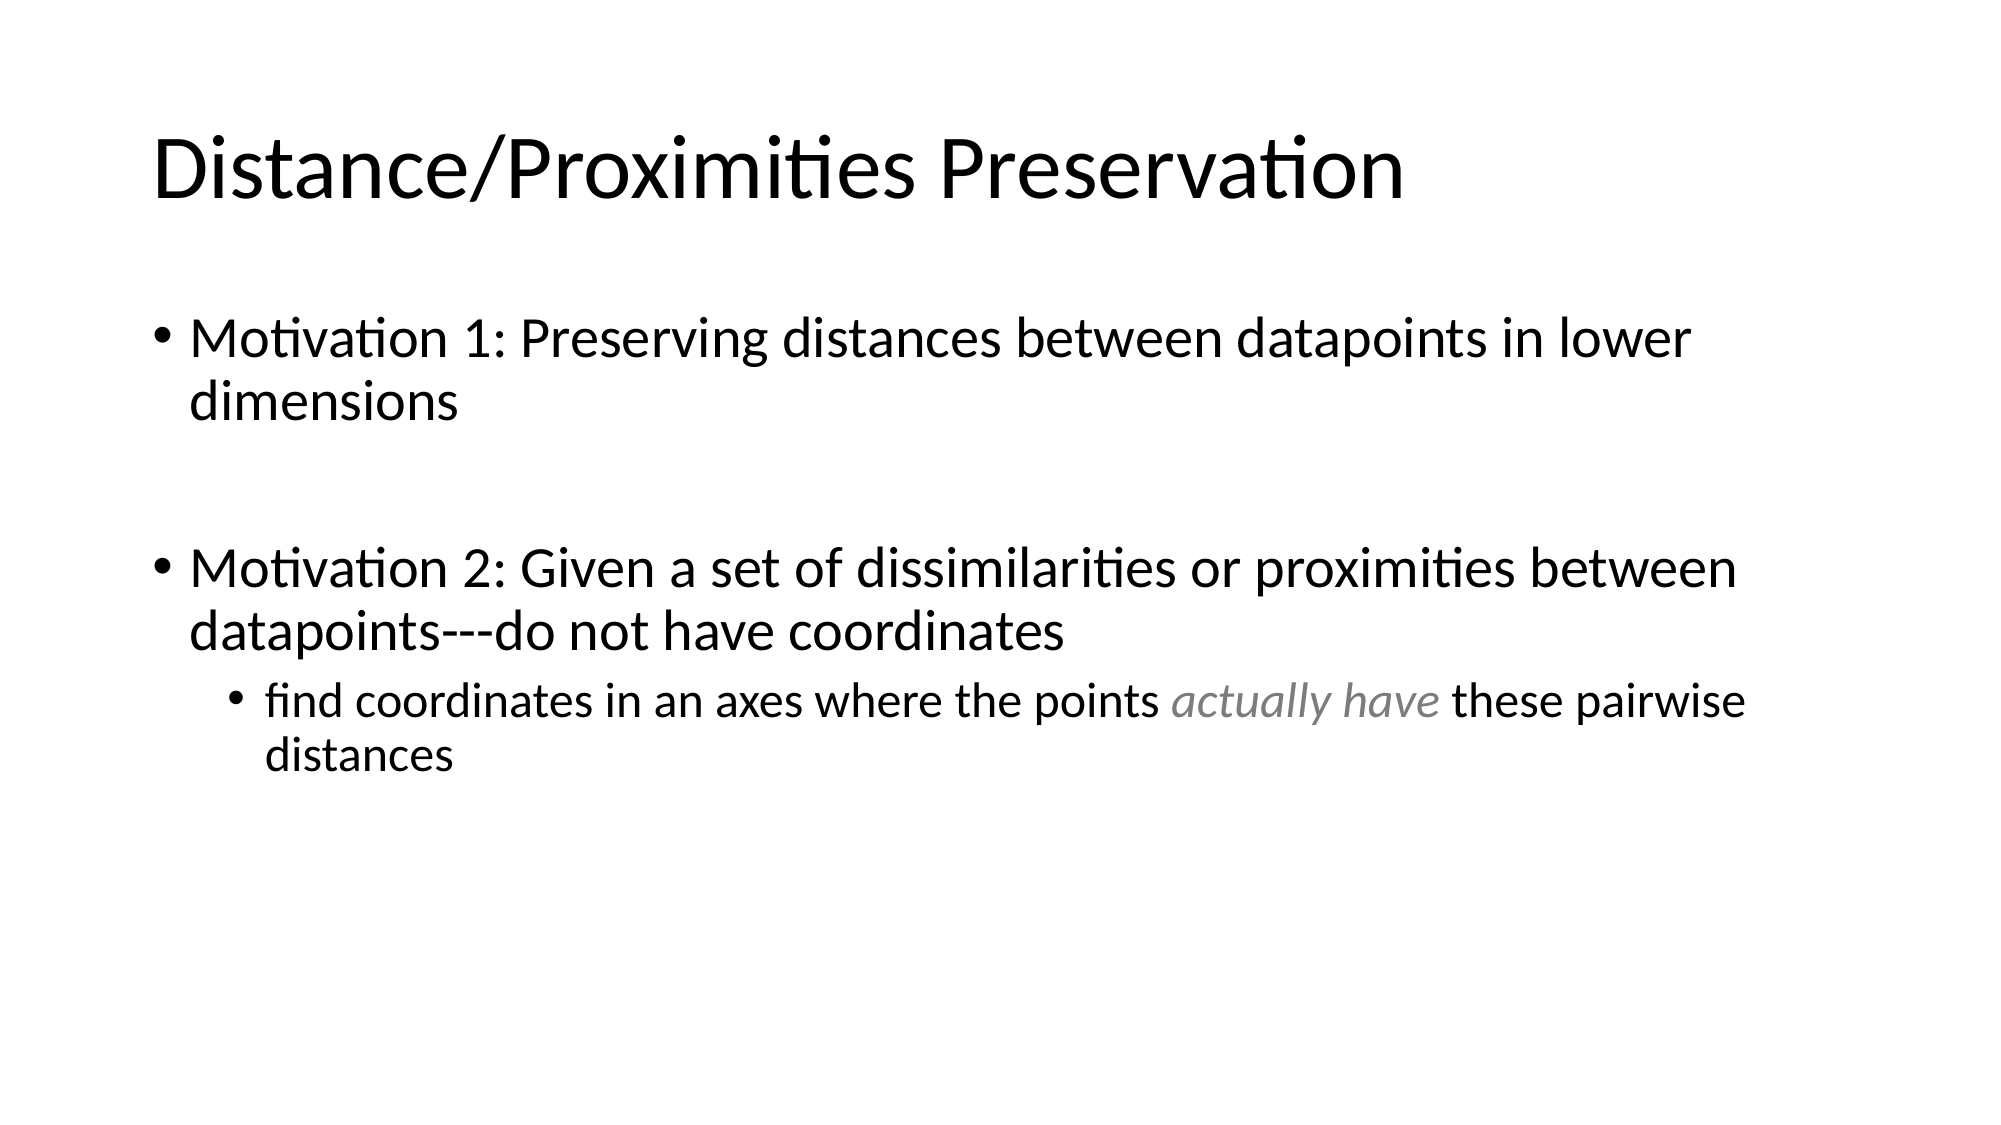

# Distance/Proximities Preservation
Motivation 1: Preserving distances between datapoints in lower dimensions

Motivation 2: Given a set of dissimilarities or proximities between datapoints---do not have coordinates
find coordinates in an axes where the points actually have these pairwise distances